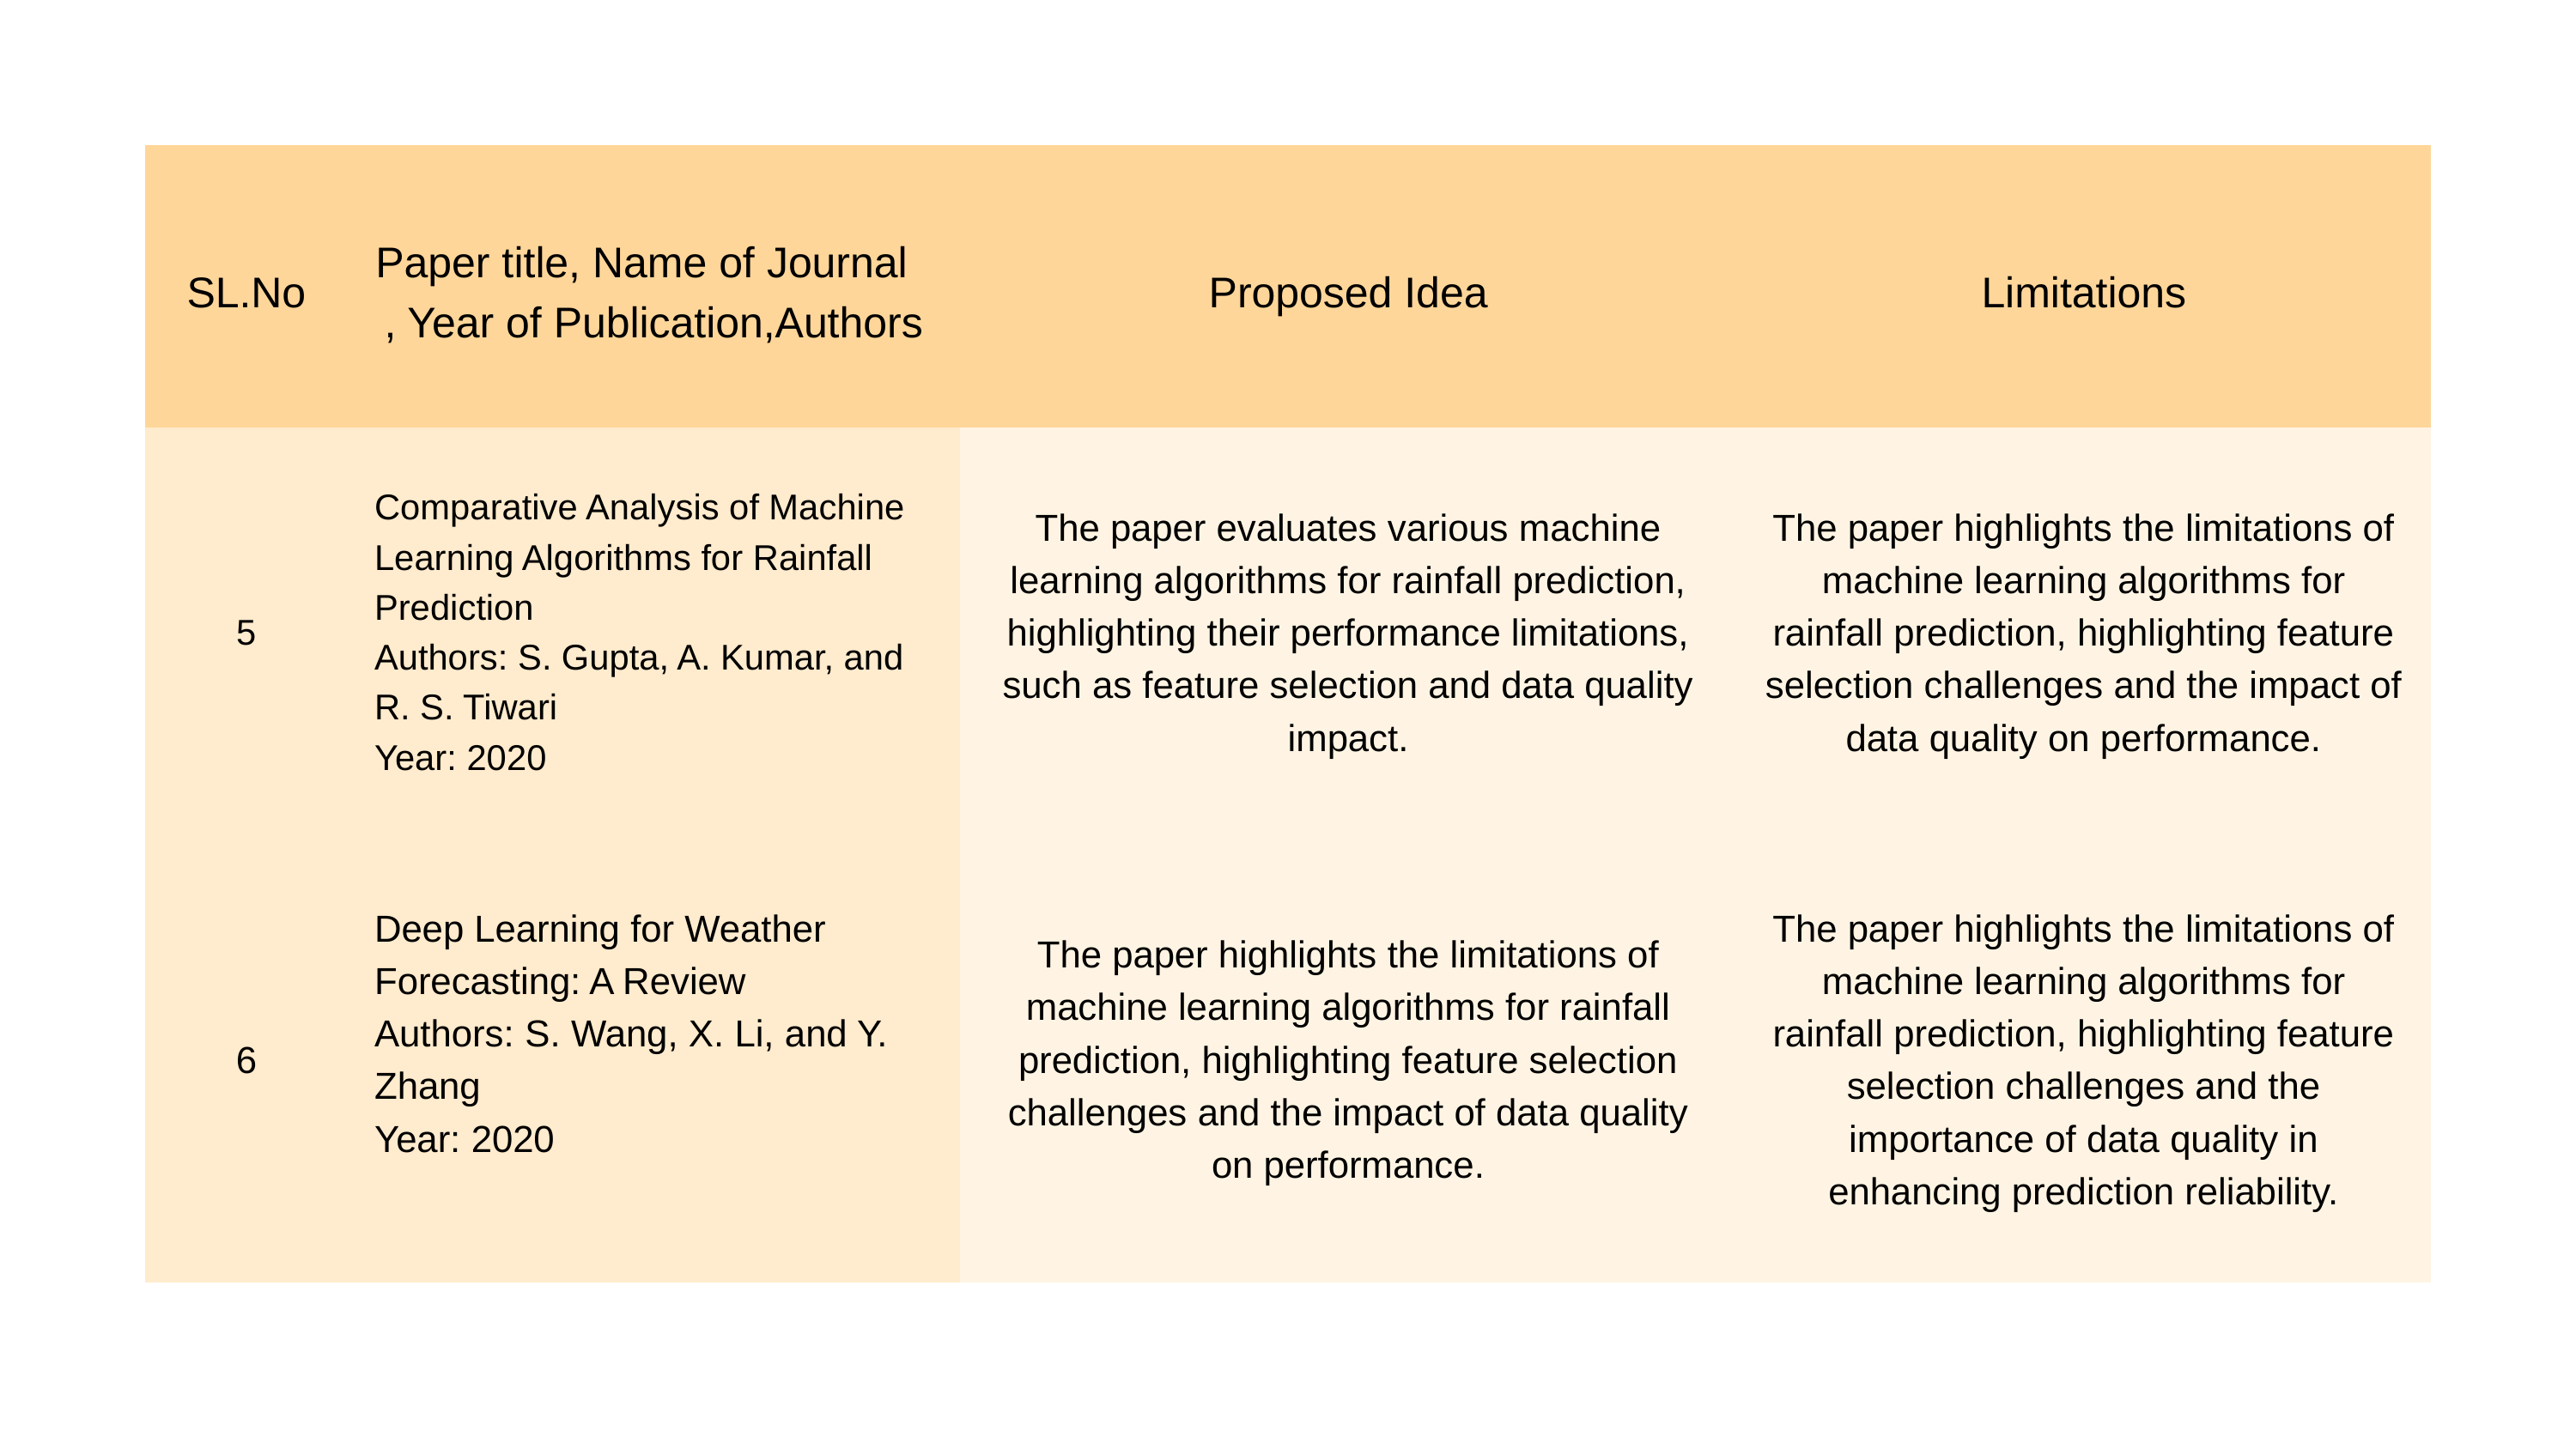

| SL.No | Paper title, Name of Journal , Year of Publication,Authors | Proposed Idea | Limitations |
| --- | --- | --- | --- |
| 5 | Comparative Analysis of Machine Learning Algorithms for Rainfall Prediction Authors: S. Gupta, A. Kumar, and R. S. Tiwari Year: 2020 | The paper evaluates various machine learning algorithms for rainfall prediction, highlighting their performance limitations, such as feature selection and data quality impact. | The paper highlights the limitations of machine learning algorithms for rainfall prediction, highlighting feature selection challenges and the impact of data quality on performance. |
| 6 | Deep Learning for Weather Forecasting: A Review Authors: S. Wang, X. Li, and Y. Zhang Year: 2020 | The paper highlights the limitations of machine learning algorithms for rainfall prediction, highlighting feature selection challenges and the impact of data quality on performance. | The paper highlights the limitations of machine learning algorithms for rainfall prediction, highlighting feature selection challenges and the importance of data quality in enhancing prediction reliability. |